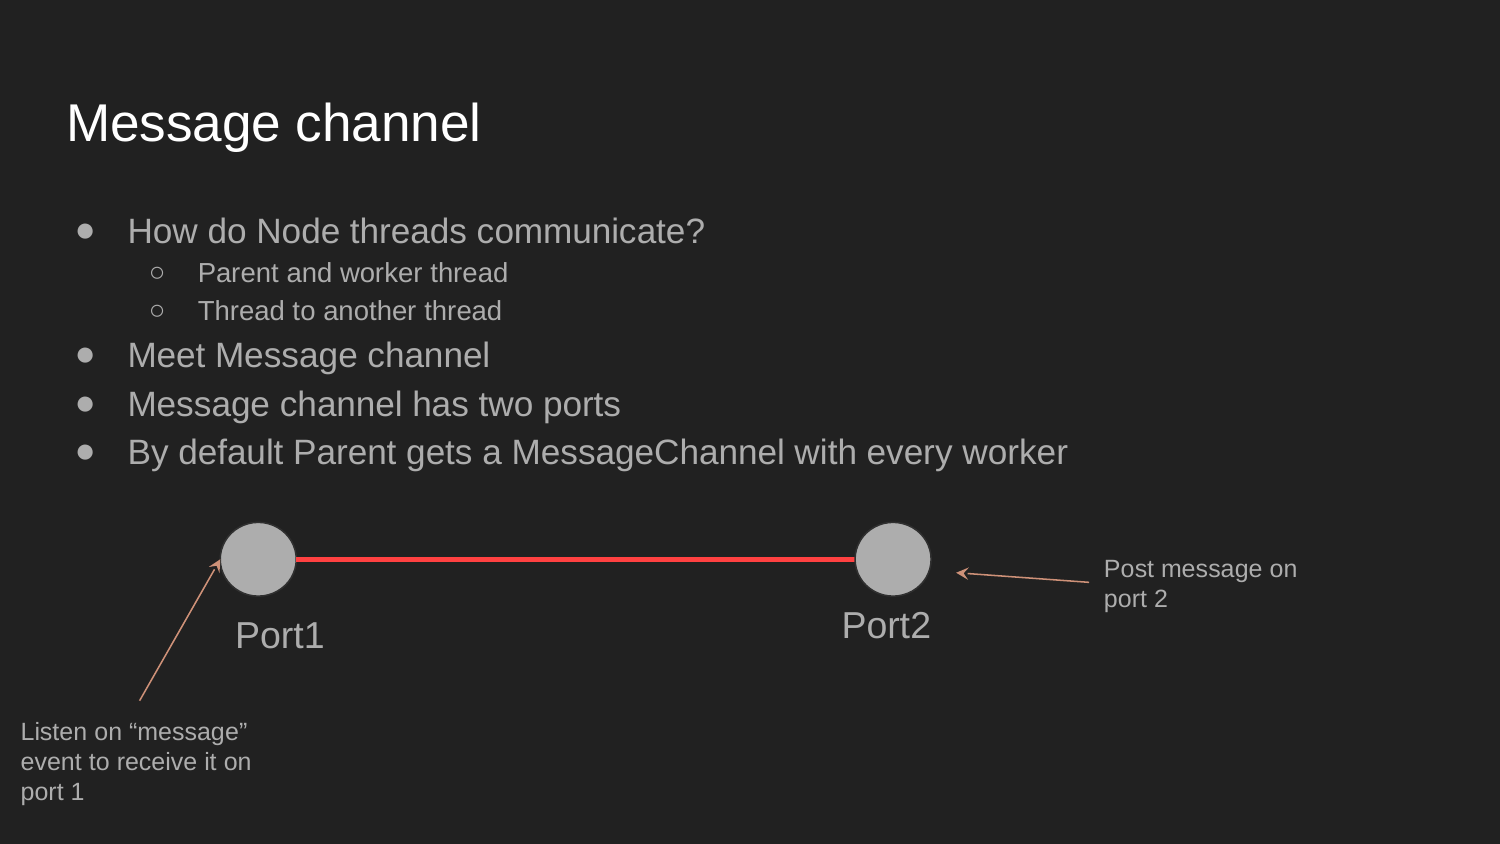

# Message channel
How do Node threads communicate?
Parent and worker thread
Thread to another thread
Meet Message channel
Message channel has two ports
By default Parent gets a MessageChannel with every worker

Post message on port 2
Port2
Port1
Listen on “message” event to receive it on port 1